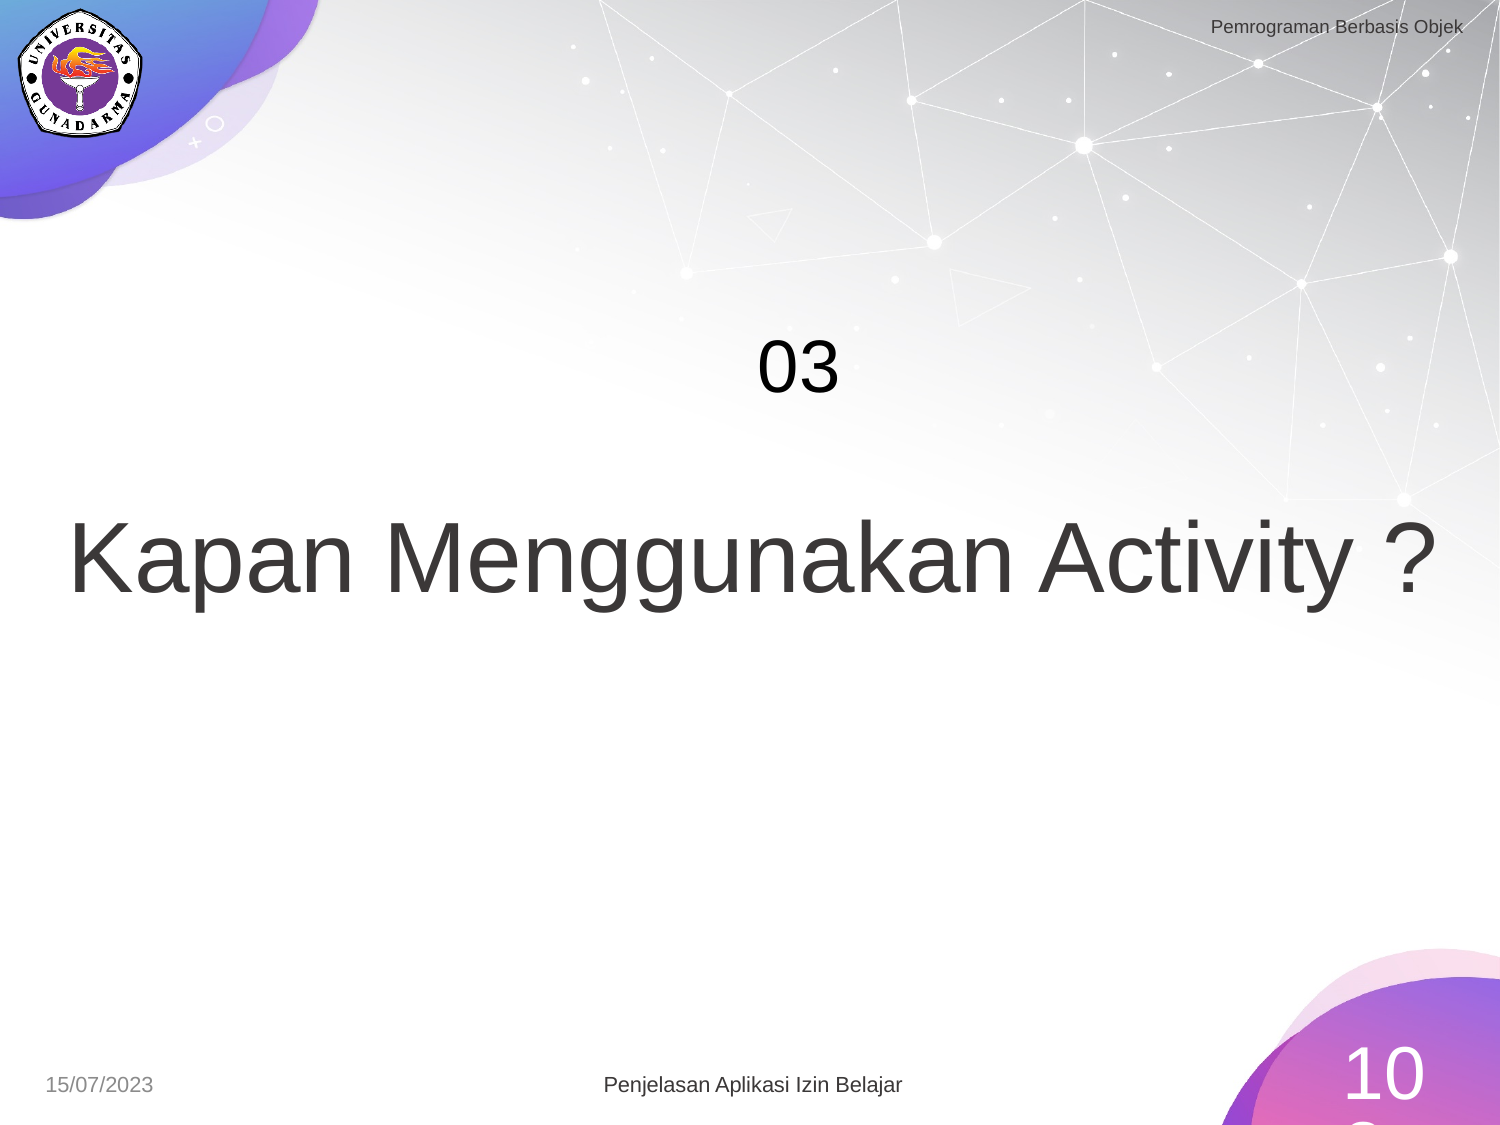

Kapan Menggunakan Activity ?
# 03
102
Penjelasan Aplikasi Izin Belajar
15/07/2023